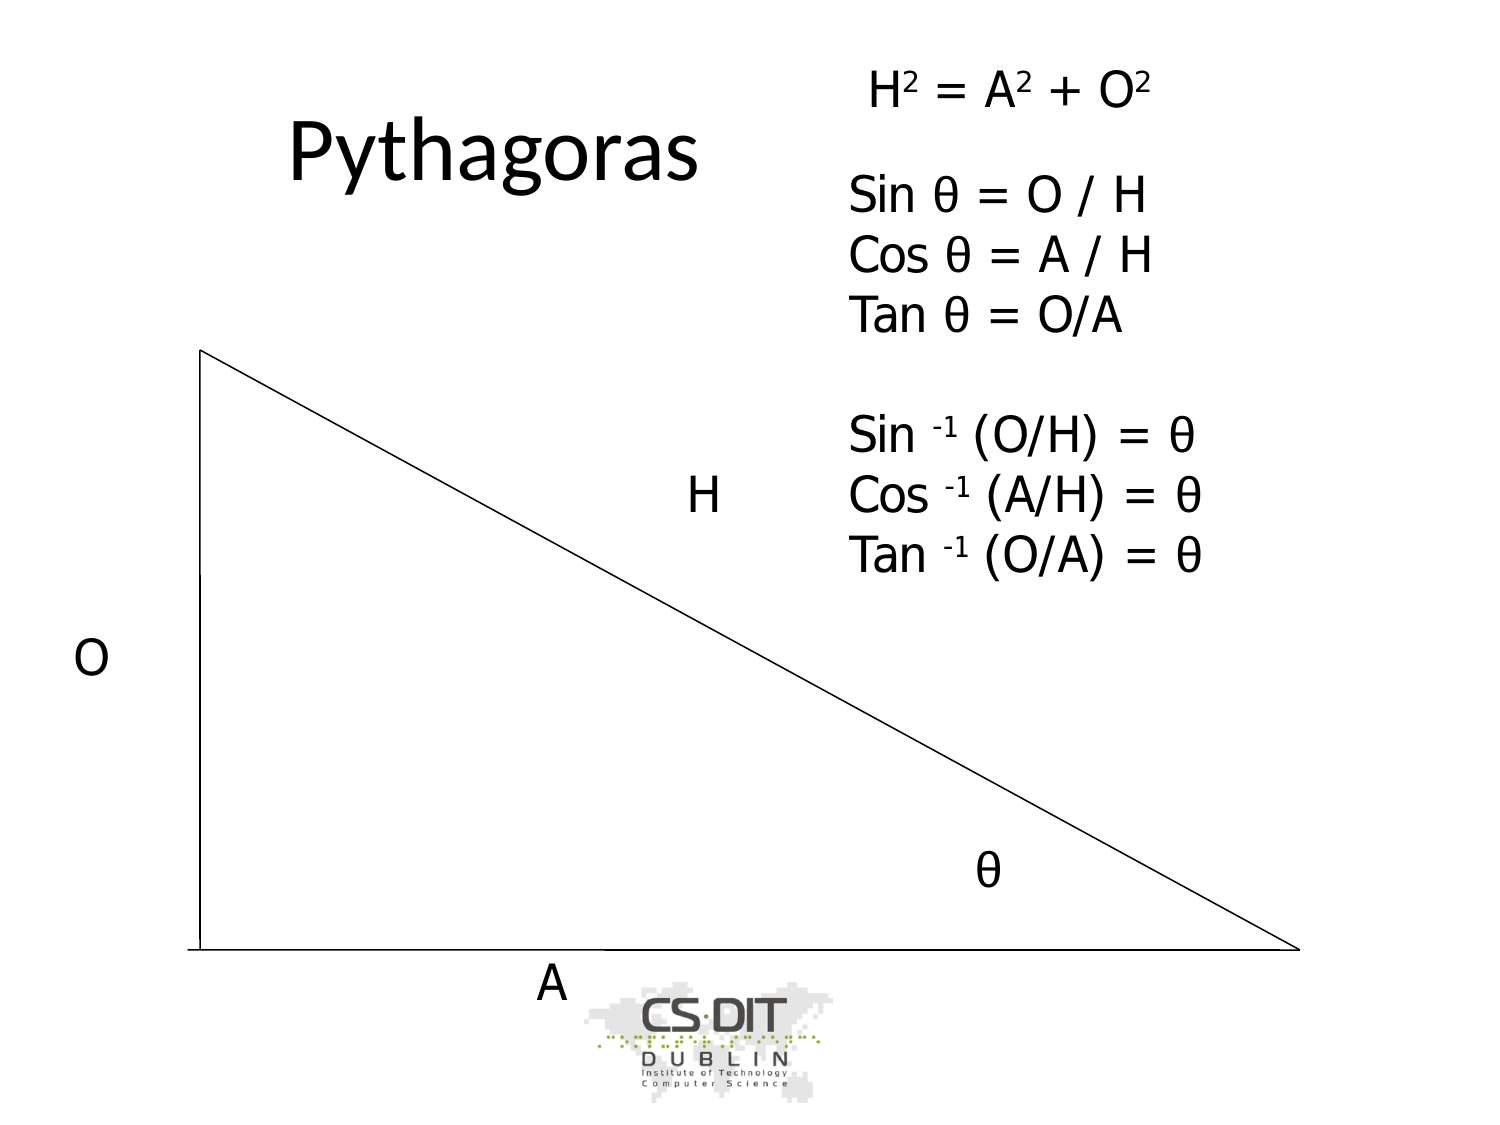

# Pythagoras
H2 = A2 + O2
Sin θ = O / H
Cos θ = A / H
Tan θ = O/A

Sin -1 (O/H) = θ
Cos -1 (A/H) = θ
Tan -1 (O/A) = θ

H
O
θ
A